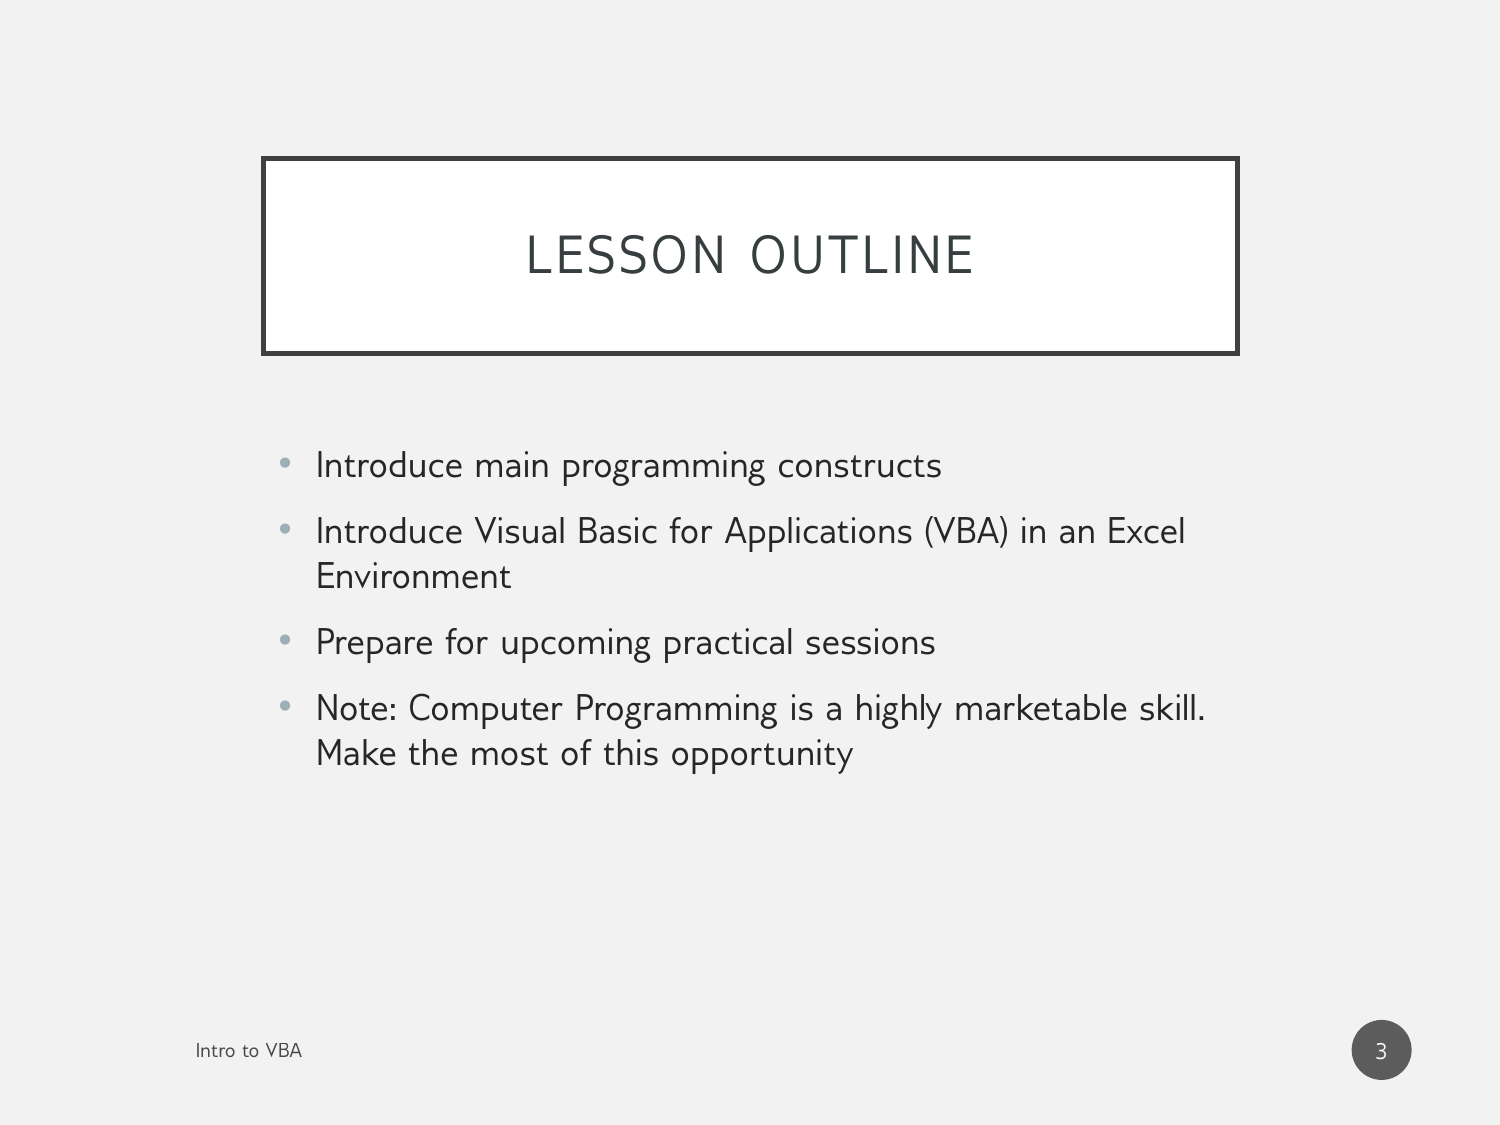

# Lesson Outline
Introduce main programming constructs
Introduce Visual Basic for Applications (VBA) in an Excel Environment
Prepare for upcoming practical sessions
Note: Computer Programming is a highly marketable skill. Make the most of this opportunity
3
Intro to VBA